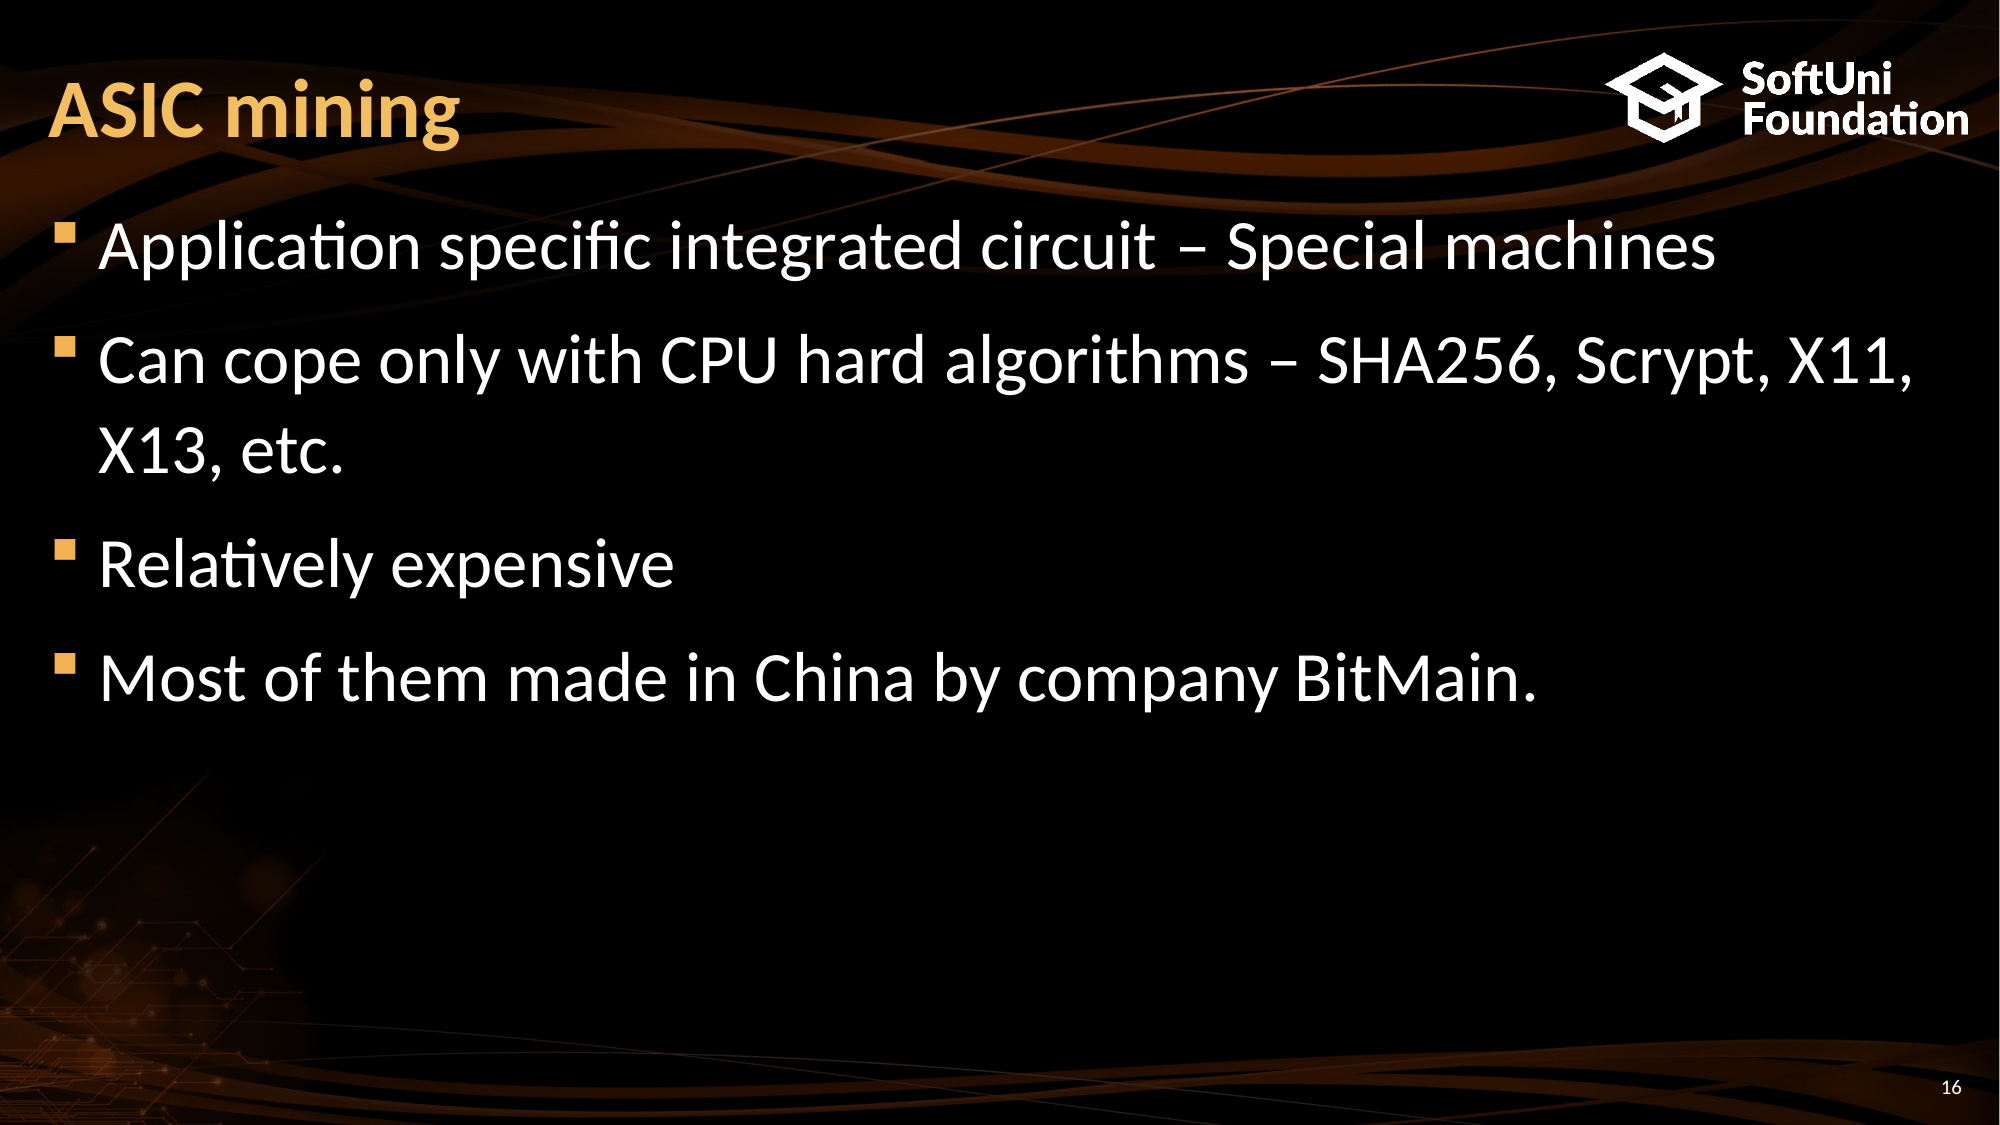

# ASIC mining
Application specific integrated circuit – Special machines
Can cope only with CPU hard algorithms – SHA256, Scrypt, X11, X13, etc.
Relatively expensive
Most of them made in China by company BitMain.

16